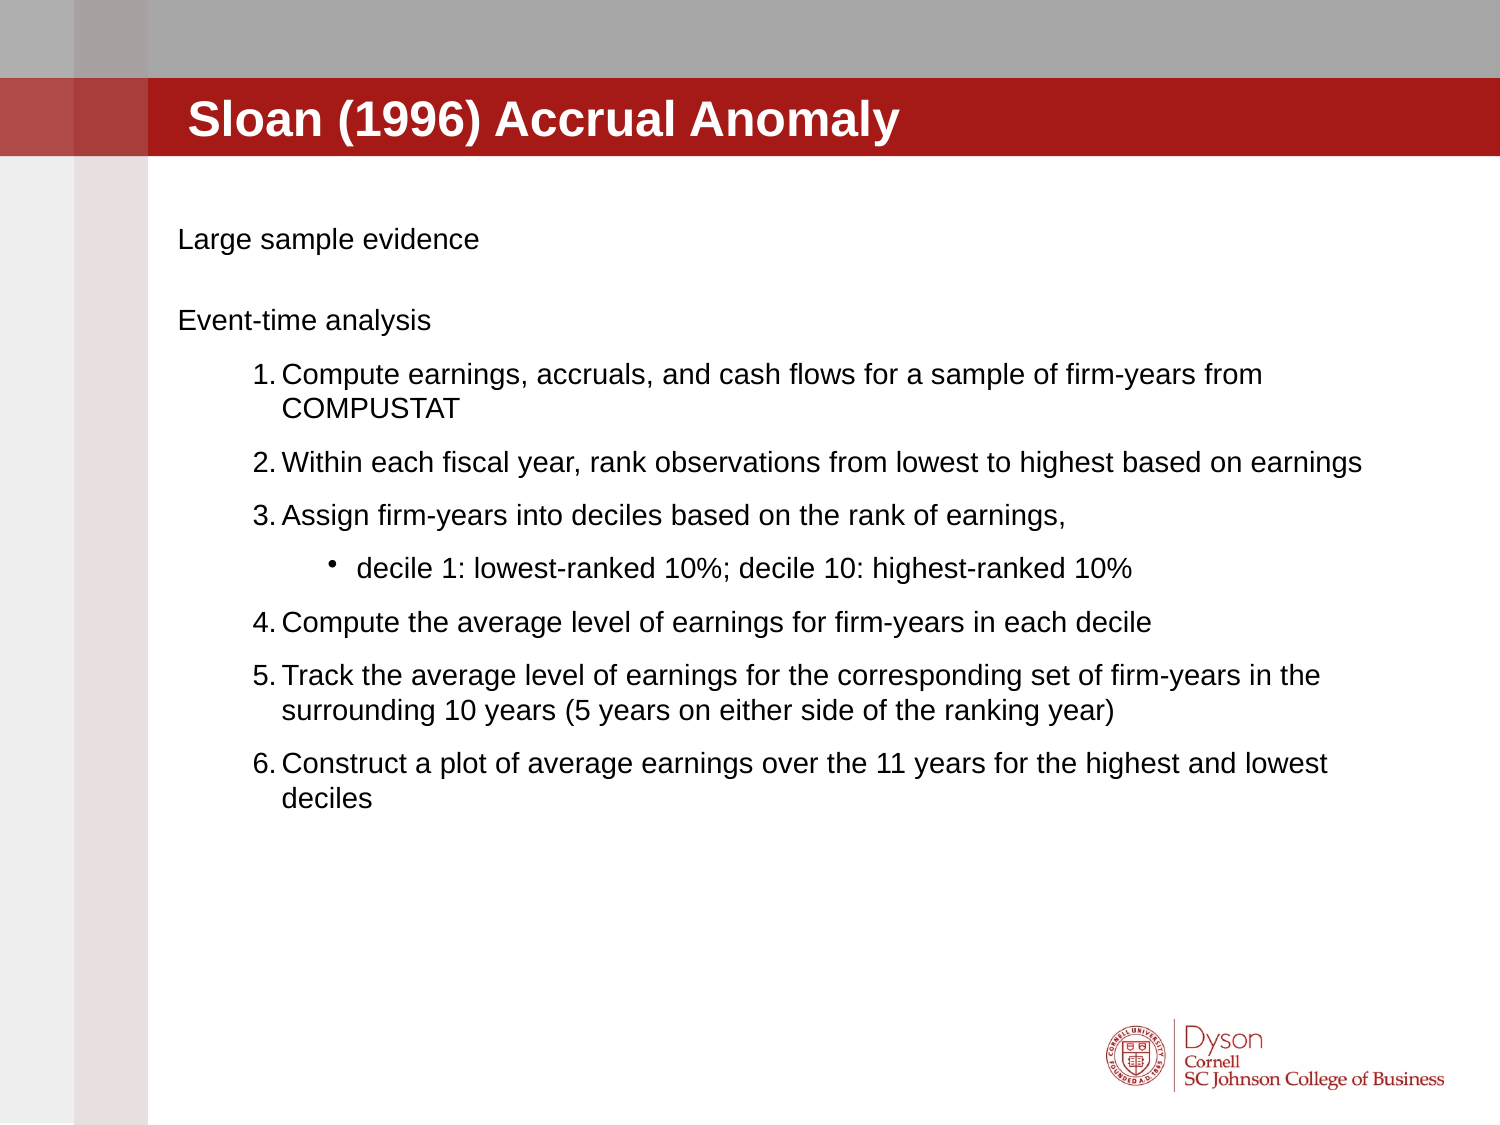

Sloan (1996) Accrual Anomaly
Large sample evidence

Event-time analysis
Compute earnings, accruals, and cash flows for a sample of firm-years from COMPUSTAT
Within each fiscal year, rank observations from lowest to highest based on earnings
Assign firm-years into deciles based on the rank of earnings,
decile 1: lowest-ranked 10%; decile 10: highest-ranked 10%
Compute the average level of earnings for firm-years in each decile
Track the average level of earnings for the corresponding set of firm-years in the surrounding 10 years (5 years on either side of the ranking year)
Construct a plot of average earnings over the 11 years for the highest and lowest deciles